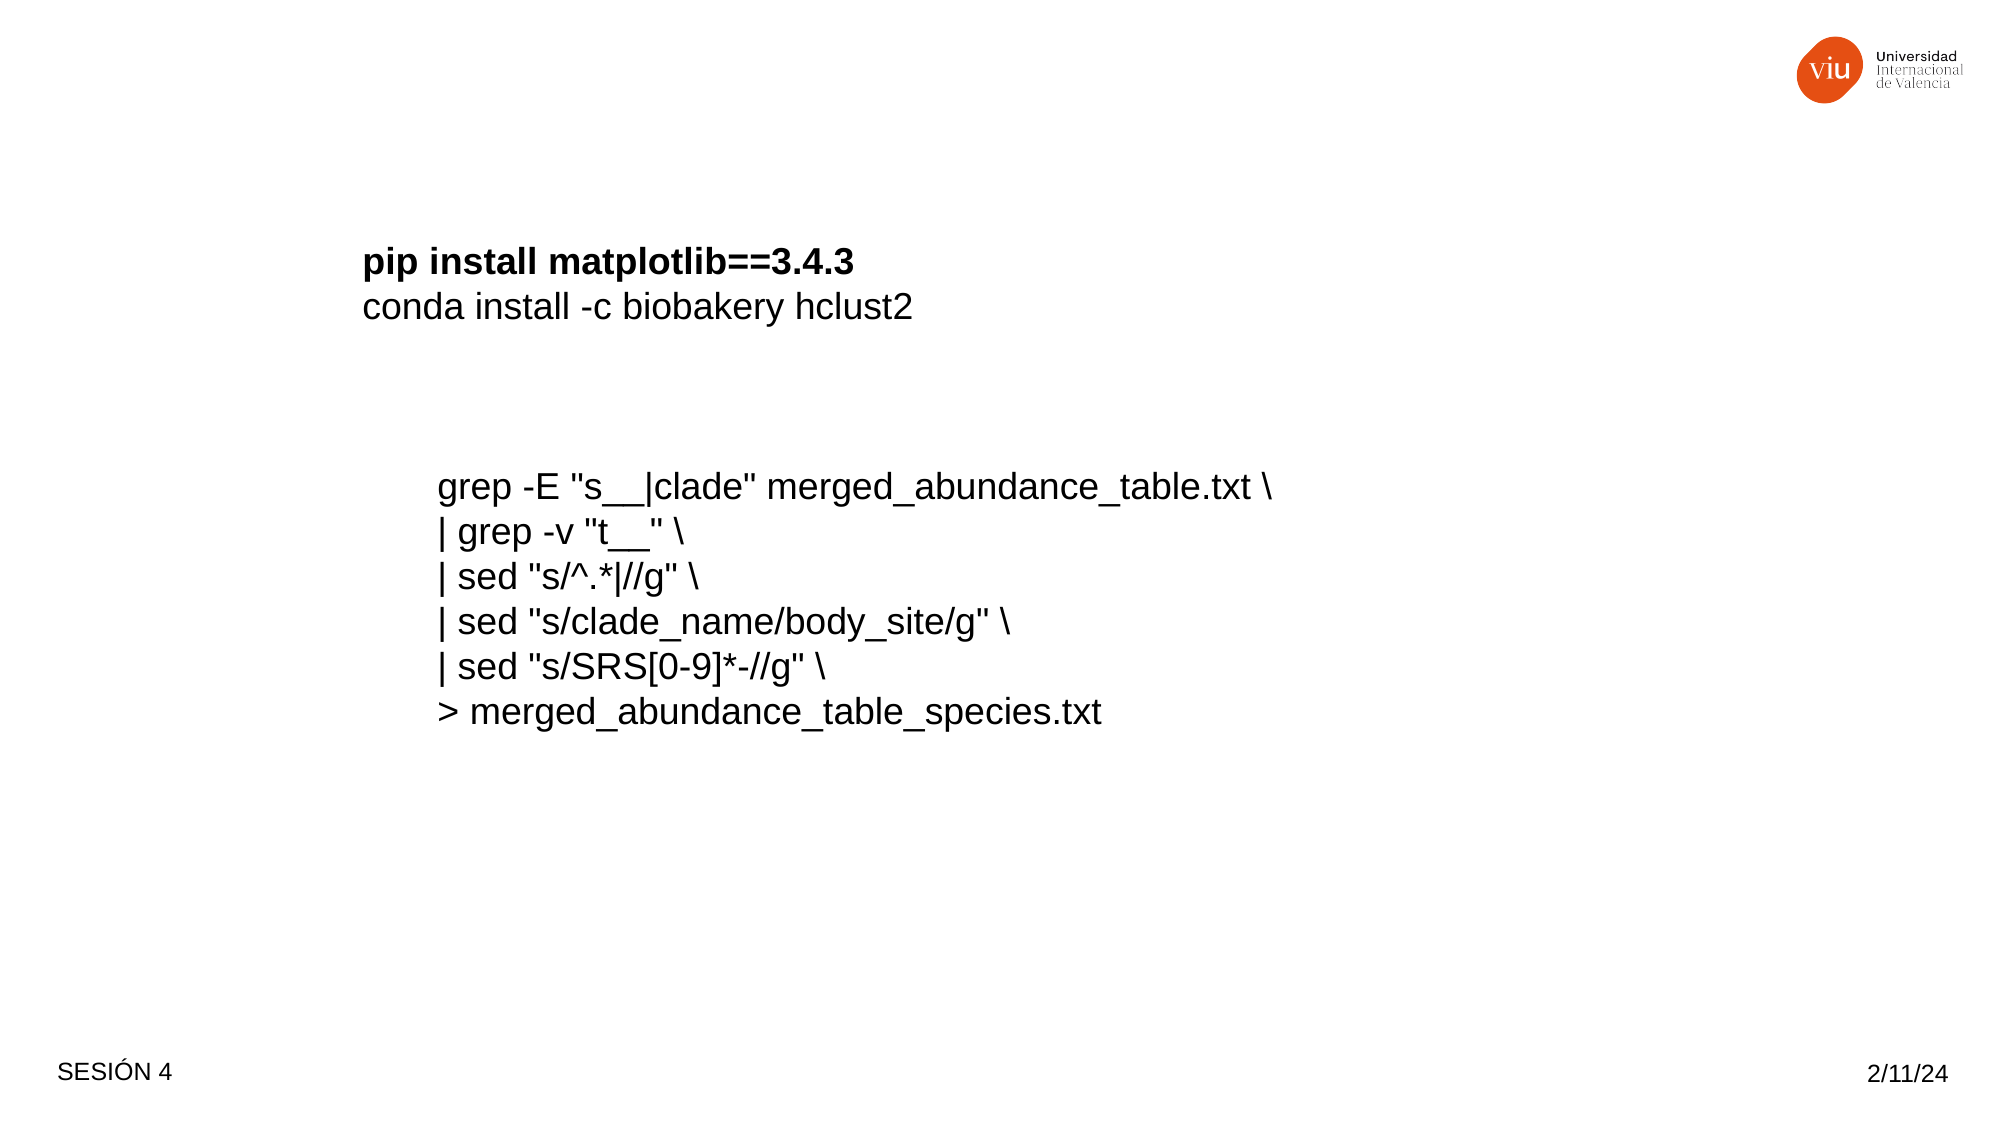

pip install matplotlib==3.4.3
conda install -c biobakery hclust2

grep -E "s__|clade" merged_abundance_table.txt \
| grep -v "t__" \
| sed "s/^.*|//g" \
| sed "s/clade_name/body_site/g" \
| sed "s/SRS[0-9]*-//g" \
> merged_abundance_table_species.txt
SESIÓN 4